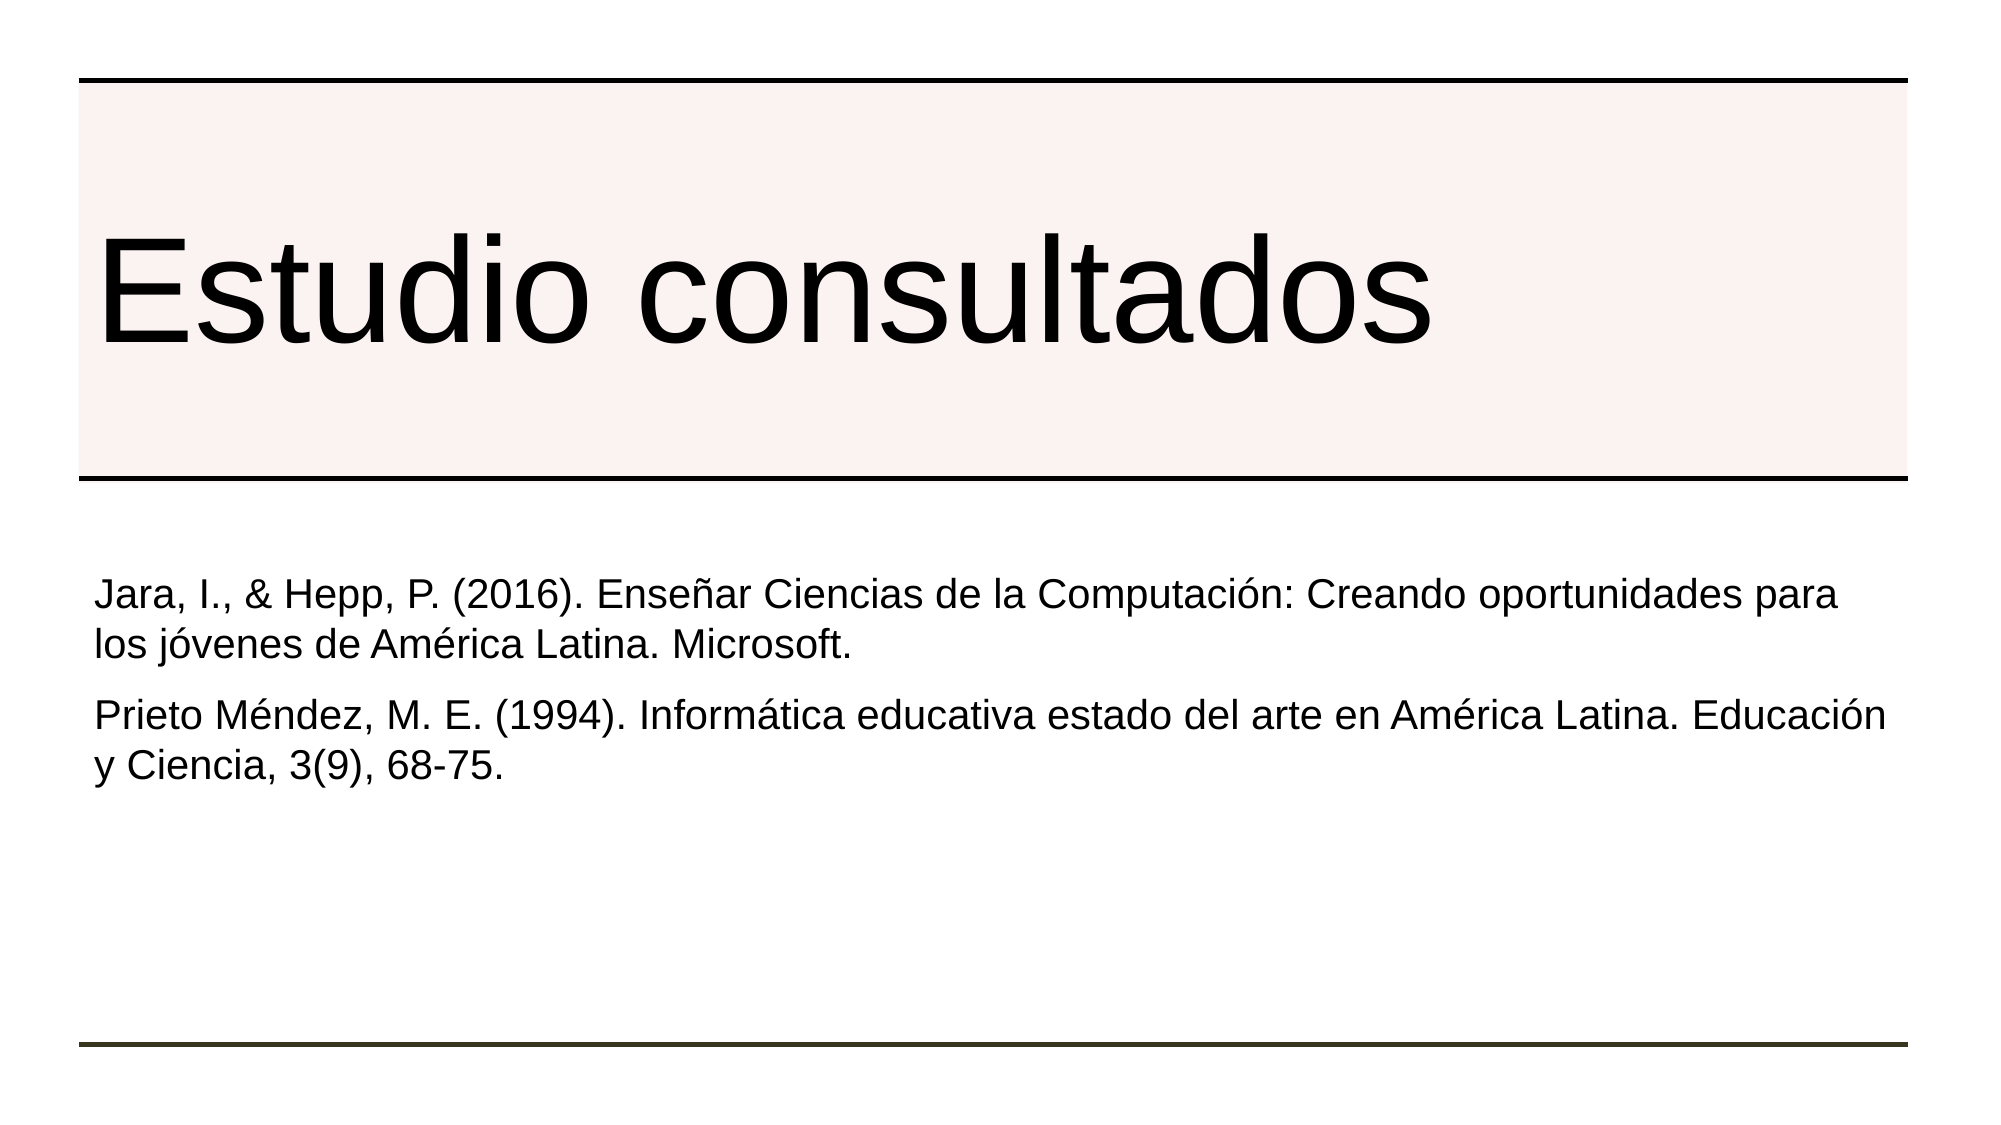

# Estudio consultados
Jara, I., & Hepp, P. (2016). Enseñar Ciencias de la Computación: Creando oportunidades para los jóvenes de América Latina. Microsoft.
Prieto Méndez, M. E. (1994). Informática educativa estado del arte en América Latina. Educación y Ciencia, 3(9), 68-75.